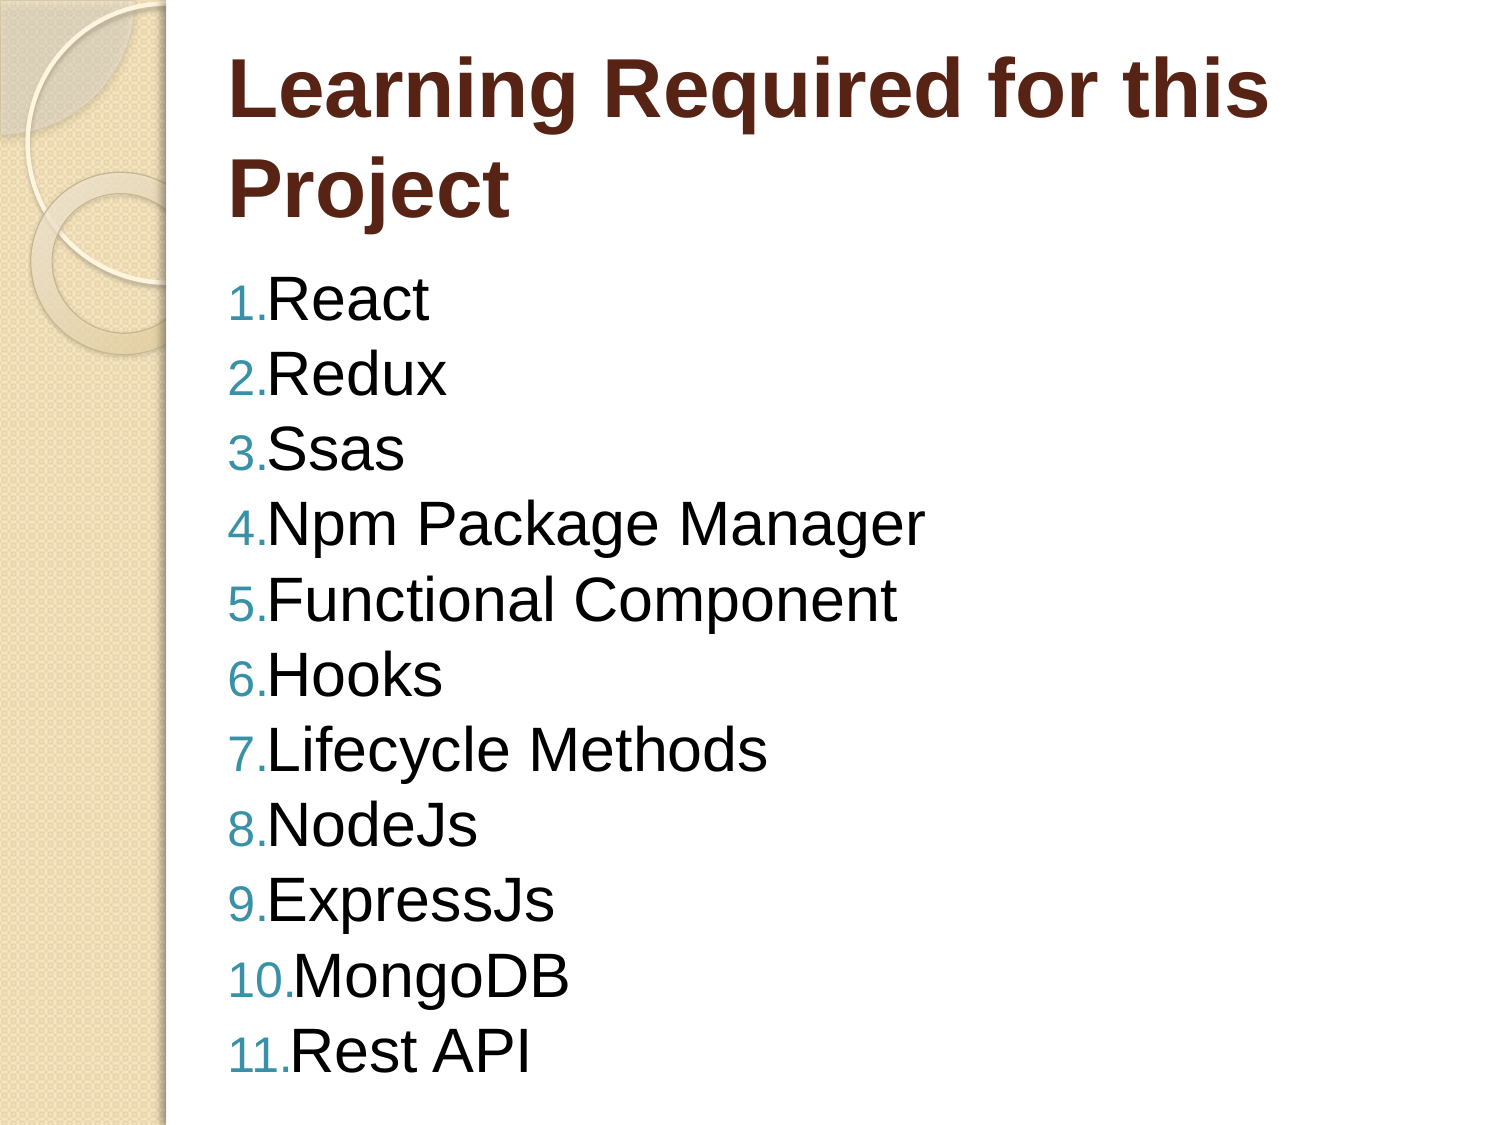

# Learning Required for this Project
React
Redux
Ssas
Npm Package Manager
Functional Component
Hooks
Lifecycle Methods
NodeJs
ExpressJs
MongoDB
Rest API